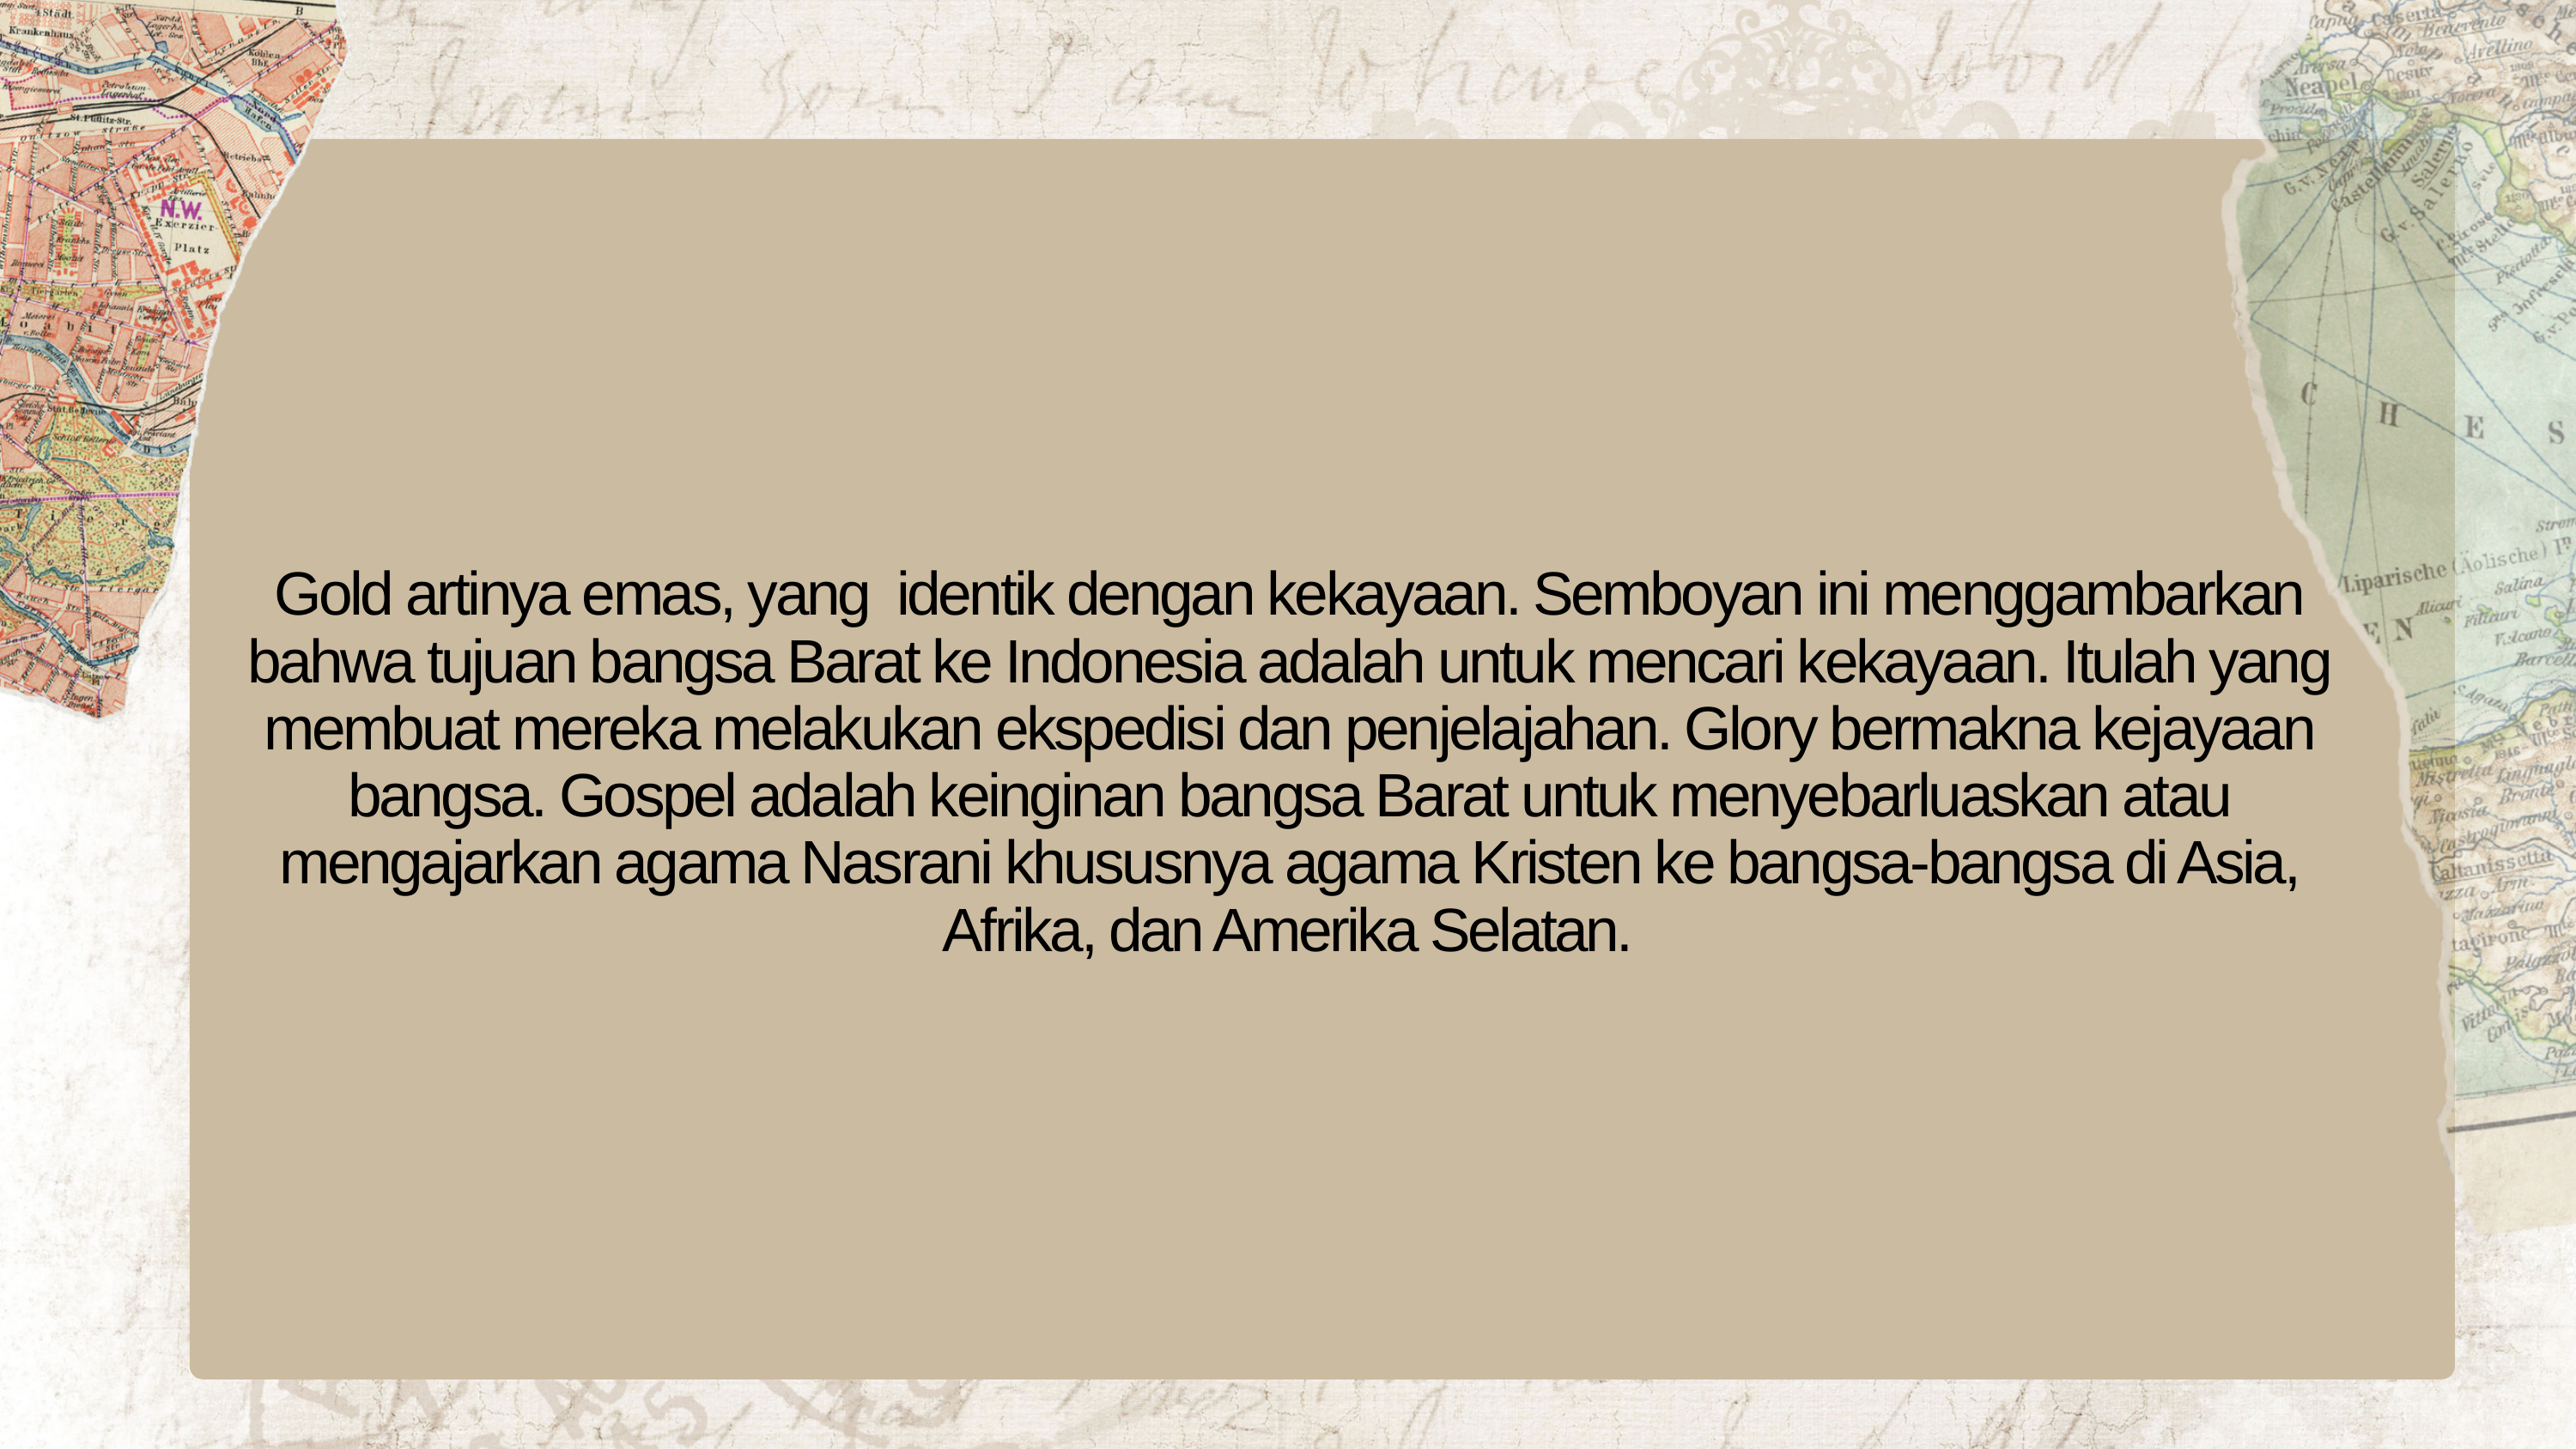

Gold artinya emas, yang  identik dengan kekayaan. Semboyan ini menggambarkan bahwa tujuan bangsa Barat ke Indonesia adalah untuk mencari kekayaan. Itulah yang membuat mereka melakukan ekspedisi dan penjelajahan. Glory bermakna kejayaan bangsa. Gospel adalah keinginan bangsa Barat untuk menyebarluaskan atau mengajarkan agama Nasrani khususnya agama Kristen ke bangsa-bangsa di Asia, Afrika, dan Amerika Selatan.